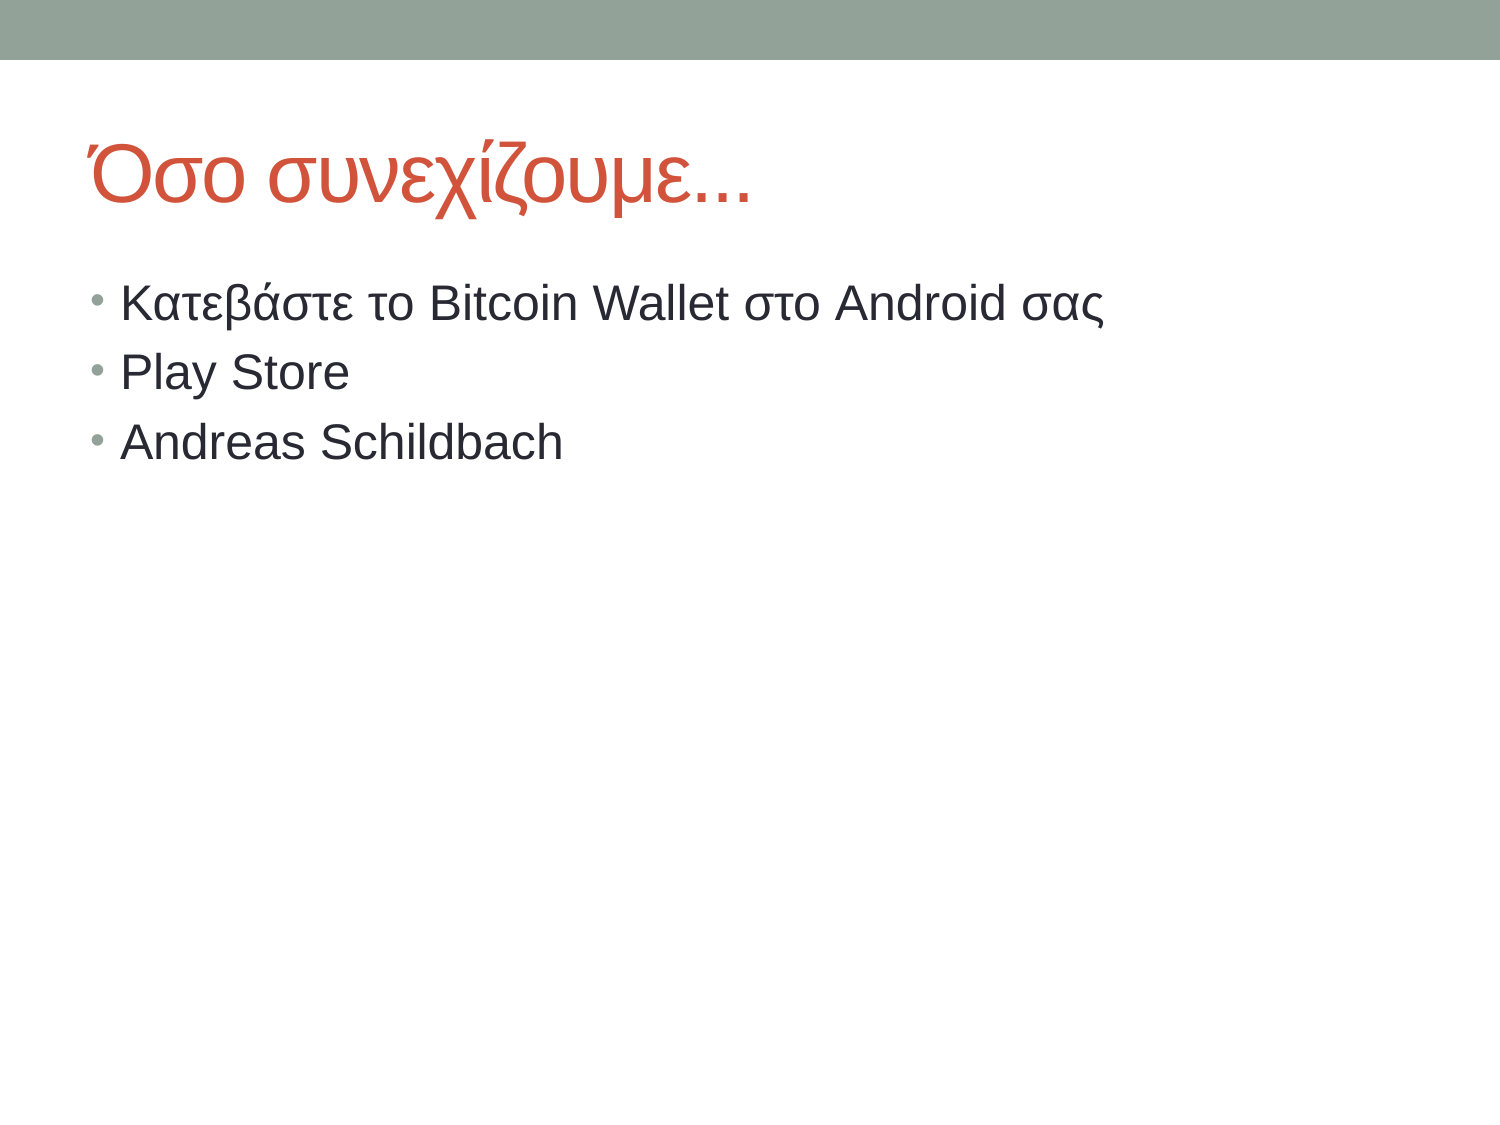

# Όσο συνεχίζουμε...
Κατεβάστε το Bitcoin Wallet στο Android σας
Play Store
Andreas Schildbach